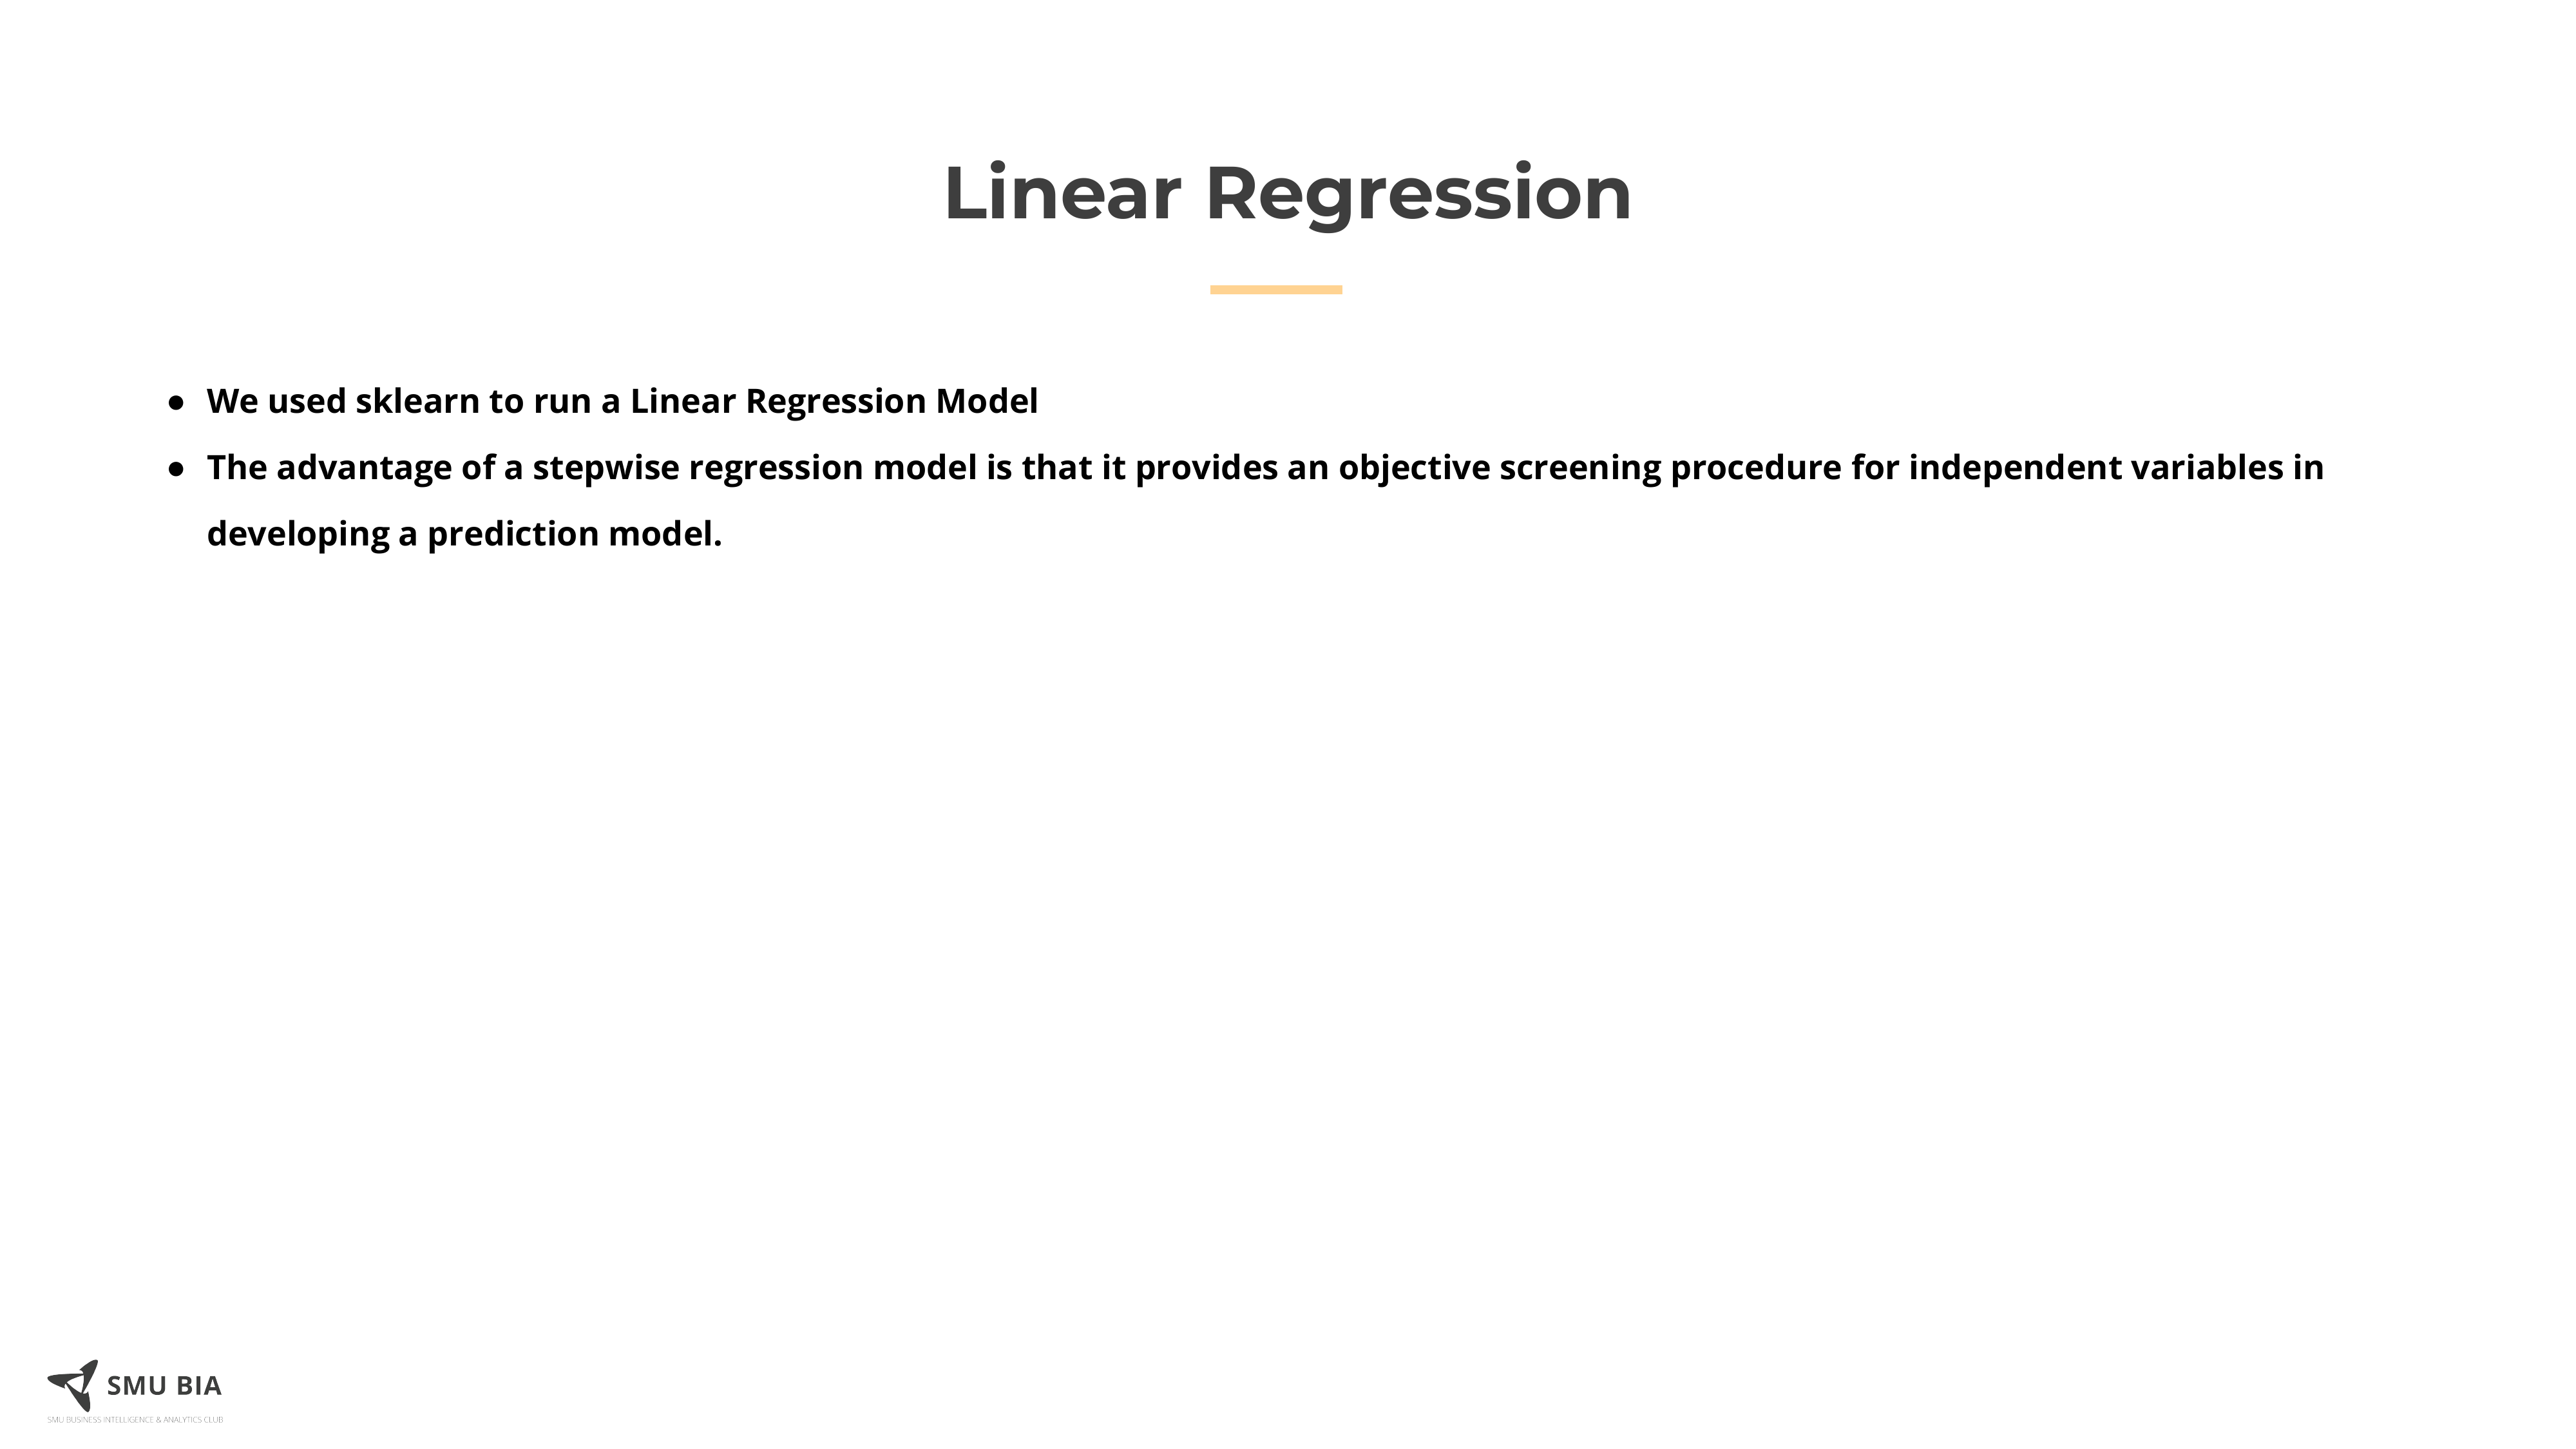

Linear Regression
We used sklearn to run a Linear Regression Model
The advantage of a stepwise regression model is that it provides an objective screening procedure for independent variables in developing a prediction model.